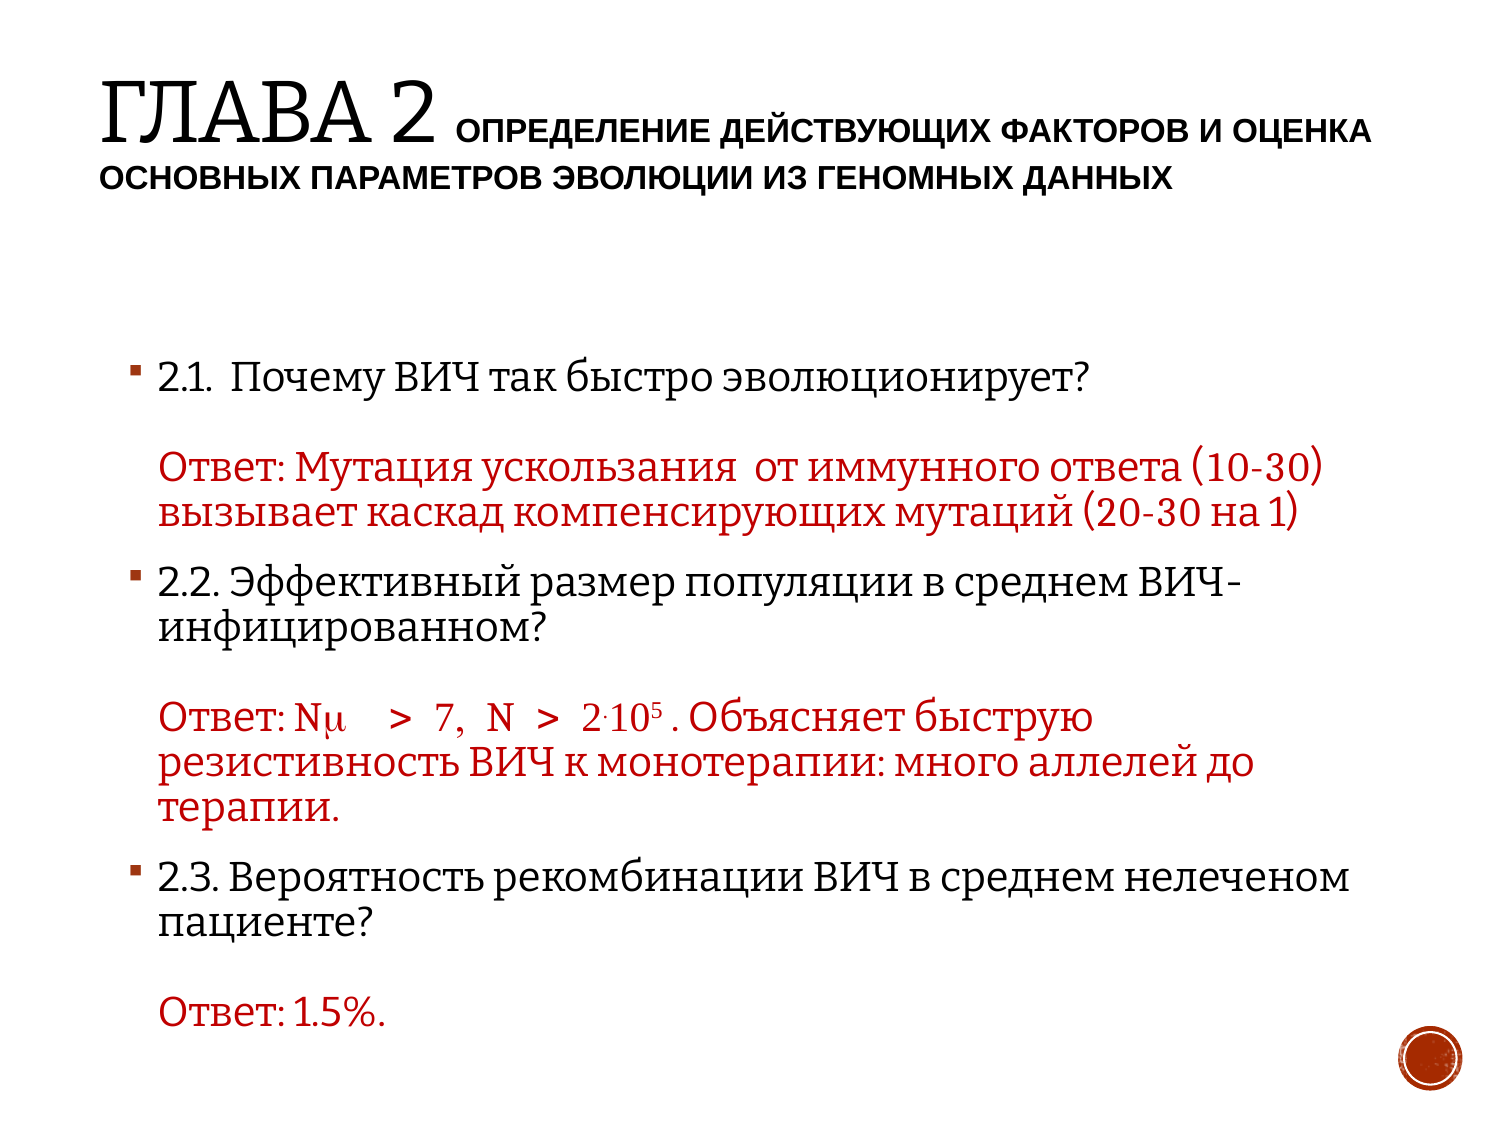

# Глава 2 Определение действующих факторов и оценка основных параметров эволюции из геномных данных
2.1.  Почему ВИЧ так быстро эволюционирует?
Ответ: Мутация ускользания  от иммунного ответа (10-30) вызывает каскад компенсирующих мутаций (20-30 на 1)
2.2. Эффективный размер популяции в среднем ВИЧ- инфицированном?
Ответ: Nμ  > 7, N > 2.105 . Объясняет быструю резистивность ВИЧ к монотерапии: много аллелей до терапии.
2.3. Вероятность рекомбинации ВИЧ в среднем нелеченом пациенте?
Ответ: 1.5%.